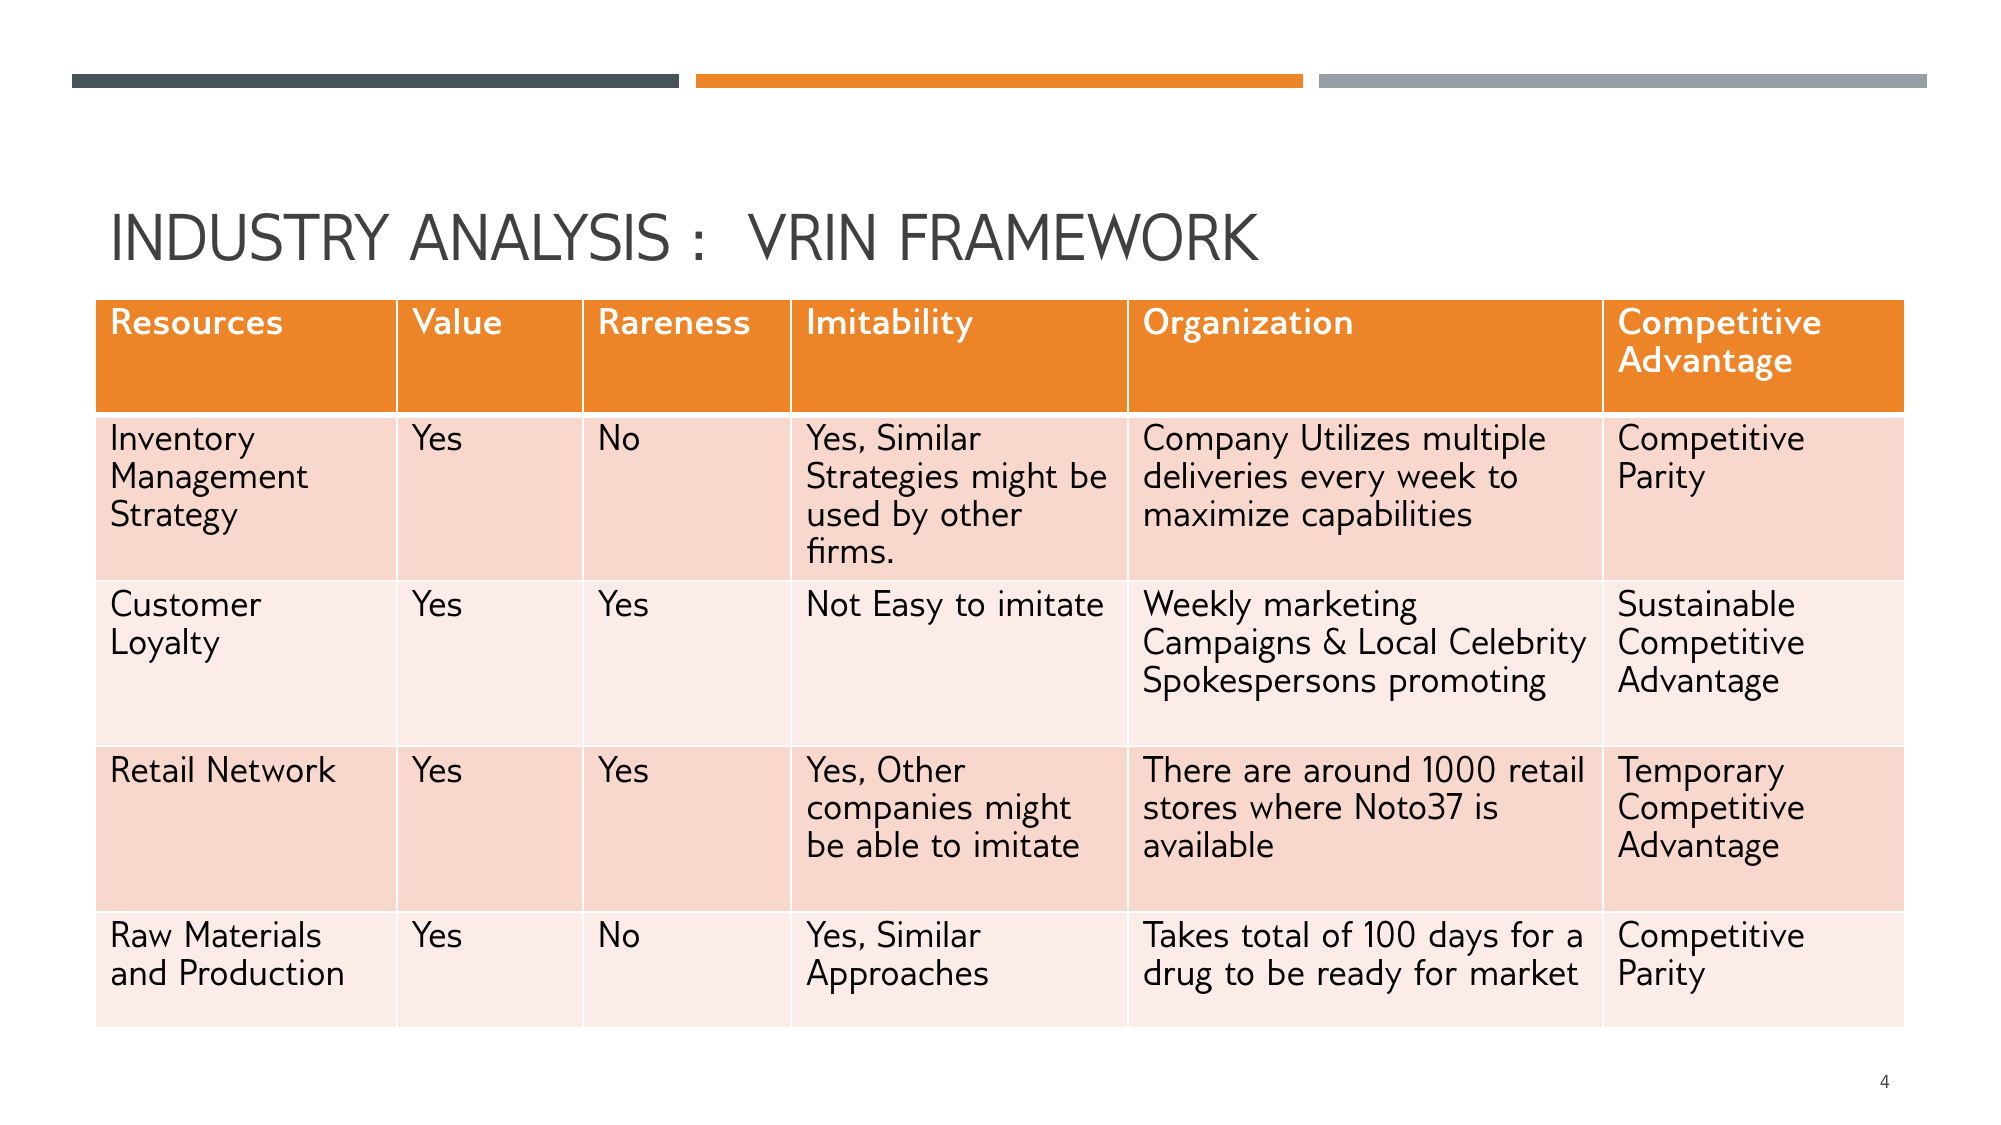

# Industry Analysis :  VRIN Framework
| Resources | Value | Rareness | Imitability | Organization | Competitive Advantage |
| --- | --- | --- | --- | --- | --- |
| Inventory Management Strategy | Yes | No | Yes, Similar Strategies might be used by other firms. | Company Utilizes multiple deliveries every week to maximize capabilities | Competitive Parity |
| Customer Loyalty | Yes | Yes | Not Easy to imitate | Weekly marketing Campaigns & Local Celebrity Spokespersons promoting | Sustainable Competitive Advantage |
| Retail Network | Yes | Yes | Yes, Other companies might be able to imitate | There are around 1000 retail stores where Noto37 is available | Temporary Competitive Advantage |
| Raw Materials and Production | Yes | No | Yes, Similar Approaches | Takes total of 100 days for a drug to be ready for market | Competitive Parity |
4